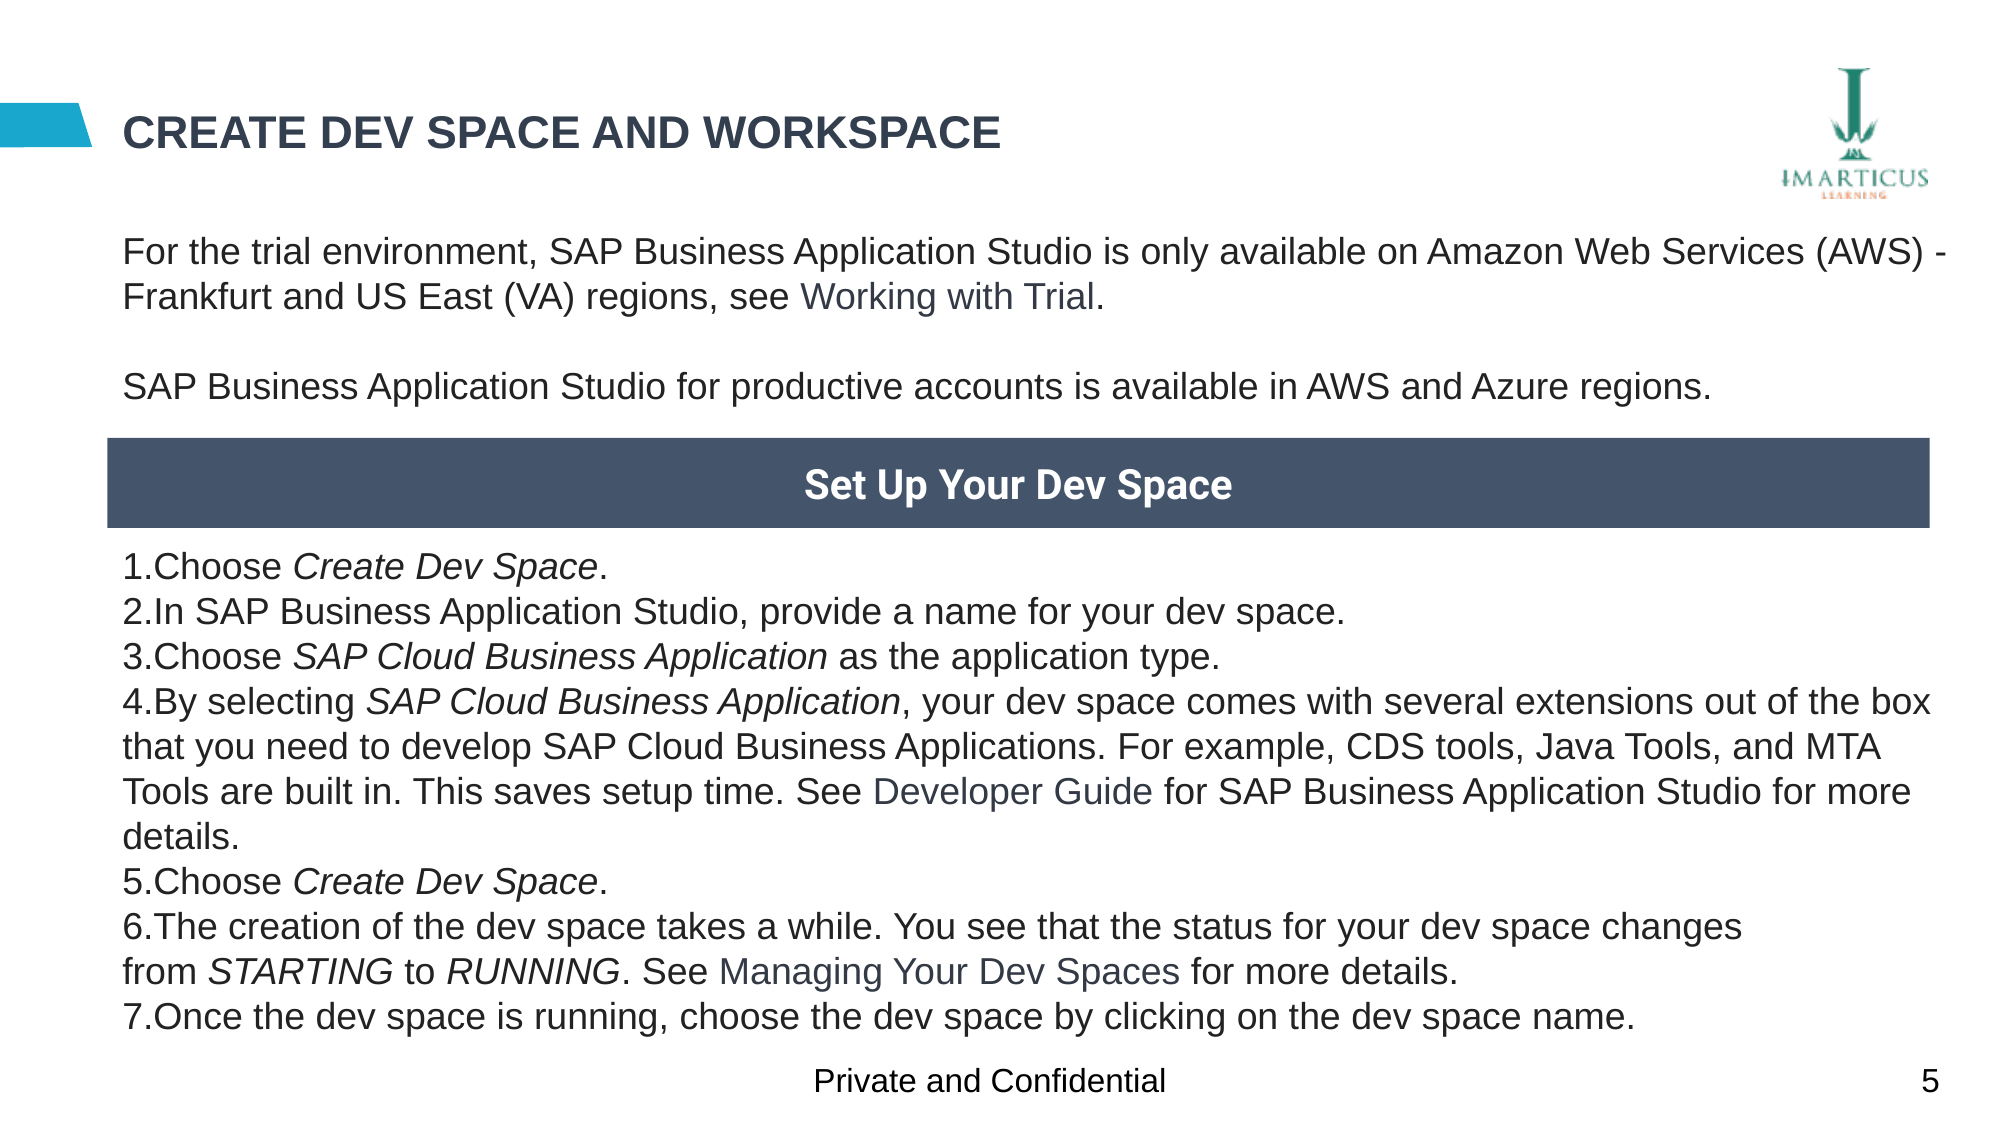

# CREATE DEV SPACE AND WORKSPACE
For the trial environment, SAP Business Application Studio is only available on Amazon Web Services (AWS) - Frankfurt and US East (VA) regions, see Working with Trial.

SAP Business Application Studio for productive accounts is available in AWS and Azure regions.

Choose Create Dev Space.
In SAP Business Application Studio, provide a name for your dev space.
Choose SAP Cloud Business Application as the application type.
By selecting SAP Cloud Business Application, your dev space comes with several extensions out of the box that you need to develop SAP Cloud Business Applications. For example, CDS tools, Java Tools, and MTA Tools are built in. This saves setup time. See Developer Guide for SAP Business Application Studio for more details.
Choose Create Dev Space.
The creation of the dev space takes a while. You see that the status for your dev space changes from STARTING to RUNNING. See Managing Your Dev Spaces for more details.
Once the dev space is running, choose the dev space by clicking on the dev space name.

Set Up Your Dev Space